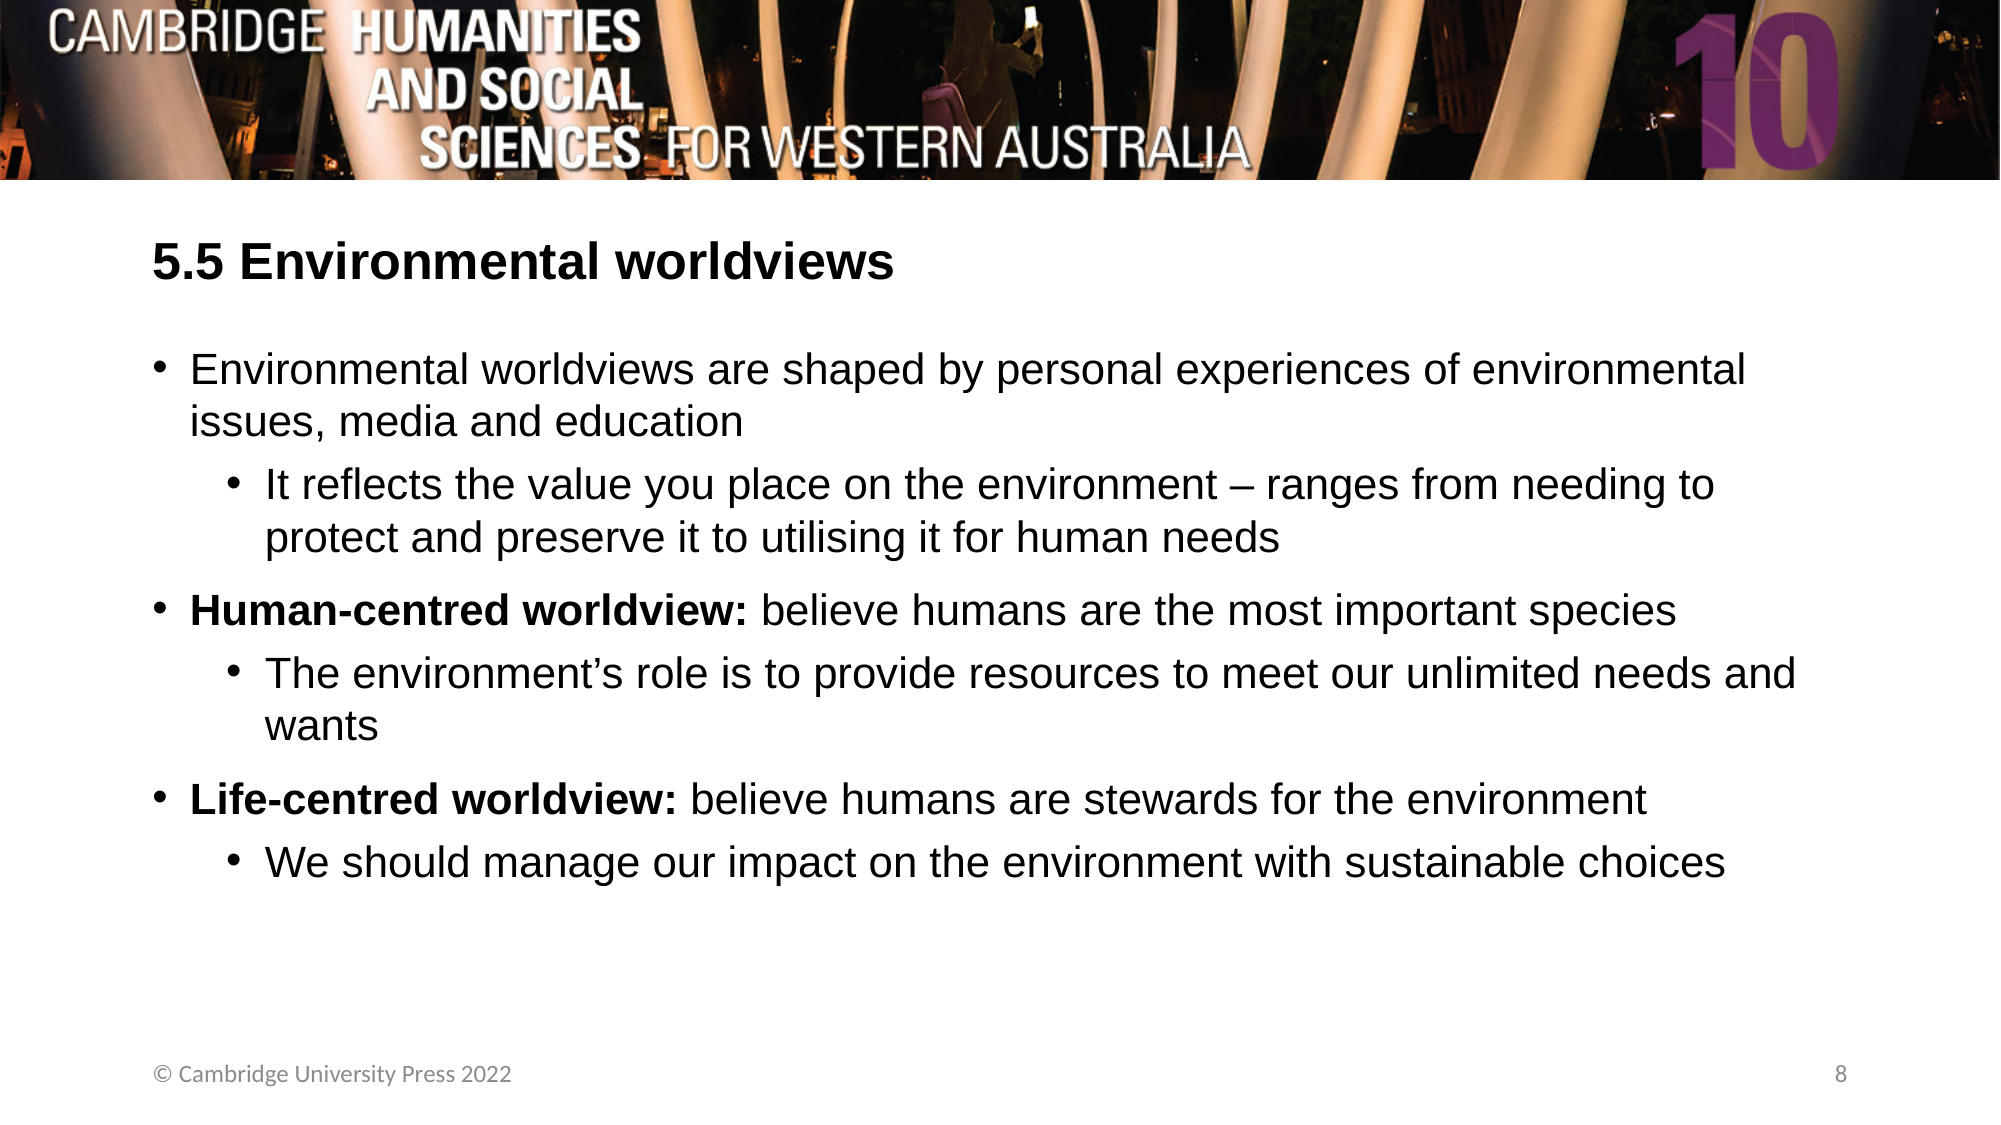

# 5.5 Environmental worldviews
Environmental worldviews are shaped by personal experiences of environmental issues, media and education
It reflects the value you place on the environment – ranges from needing to protect and preserve it to utilising it for human needs
Human-centred worldview: believe humans are the most important species
The environment’s role is to provide resources to meet our unlimited needs and wants
Life-centred worldview: believe humans are stewards for the environment
We should manage our impact on the environment with sustainable choices

© Cambridge University Press 2022
8